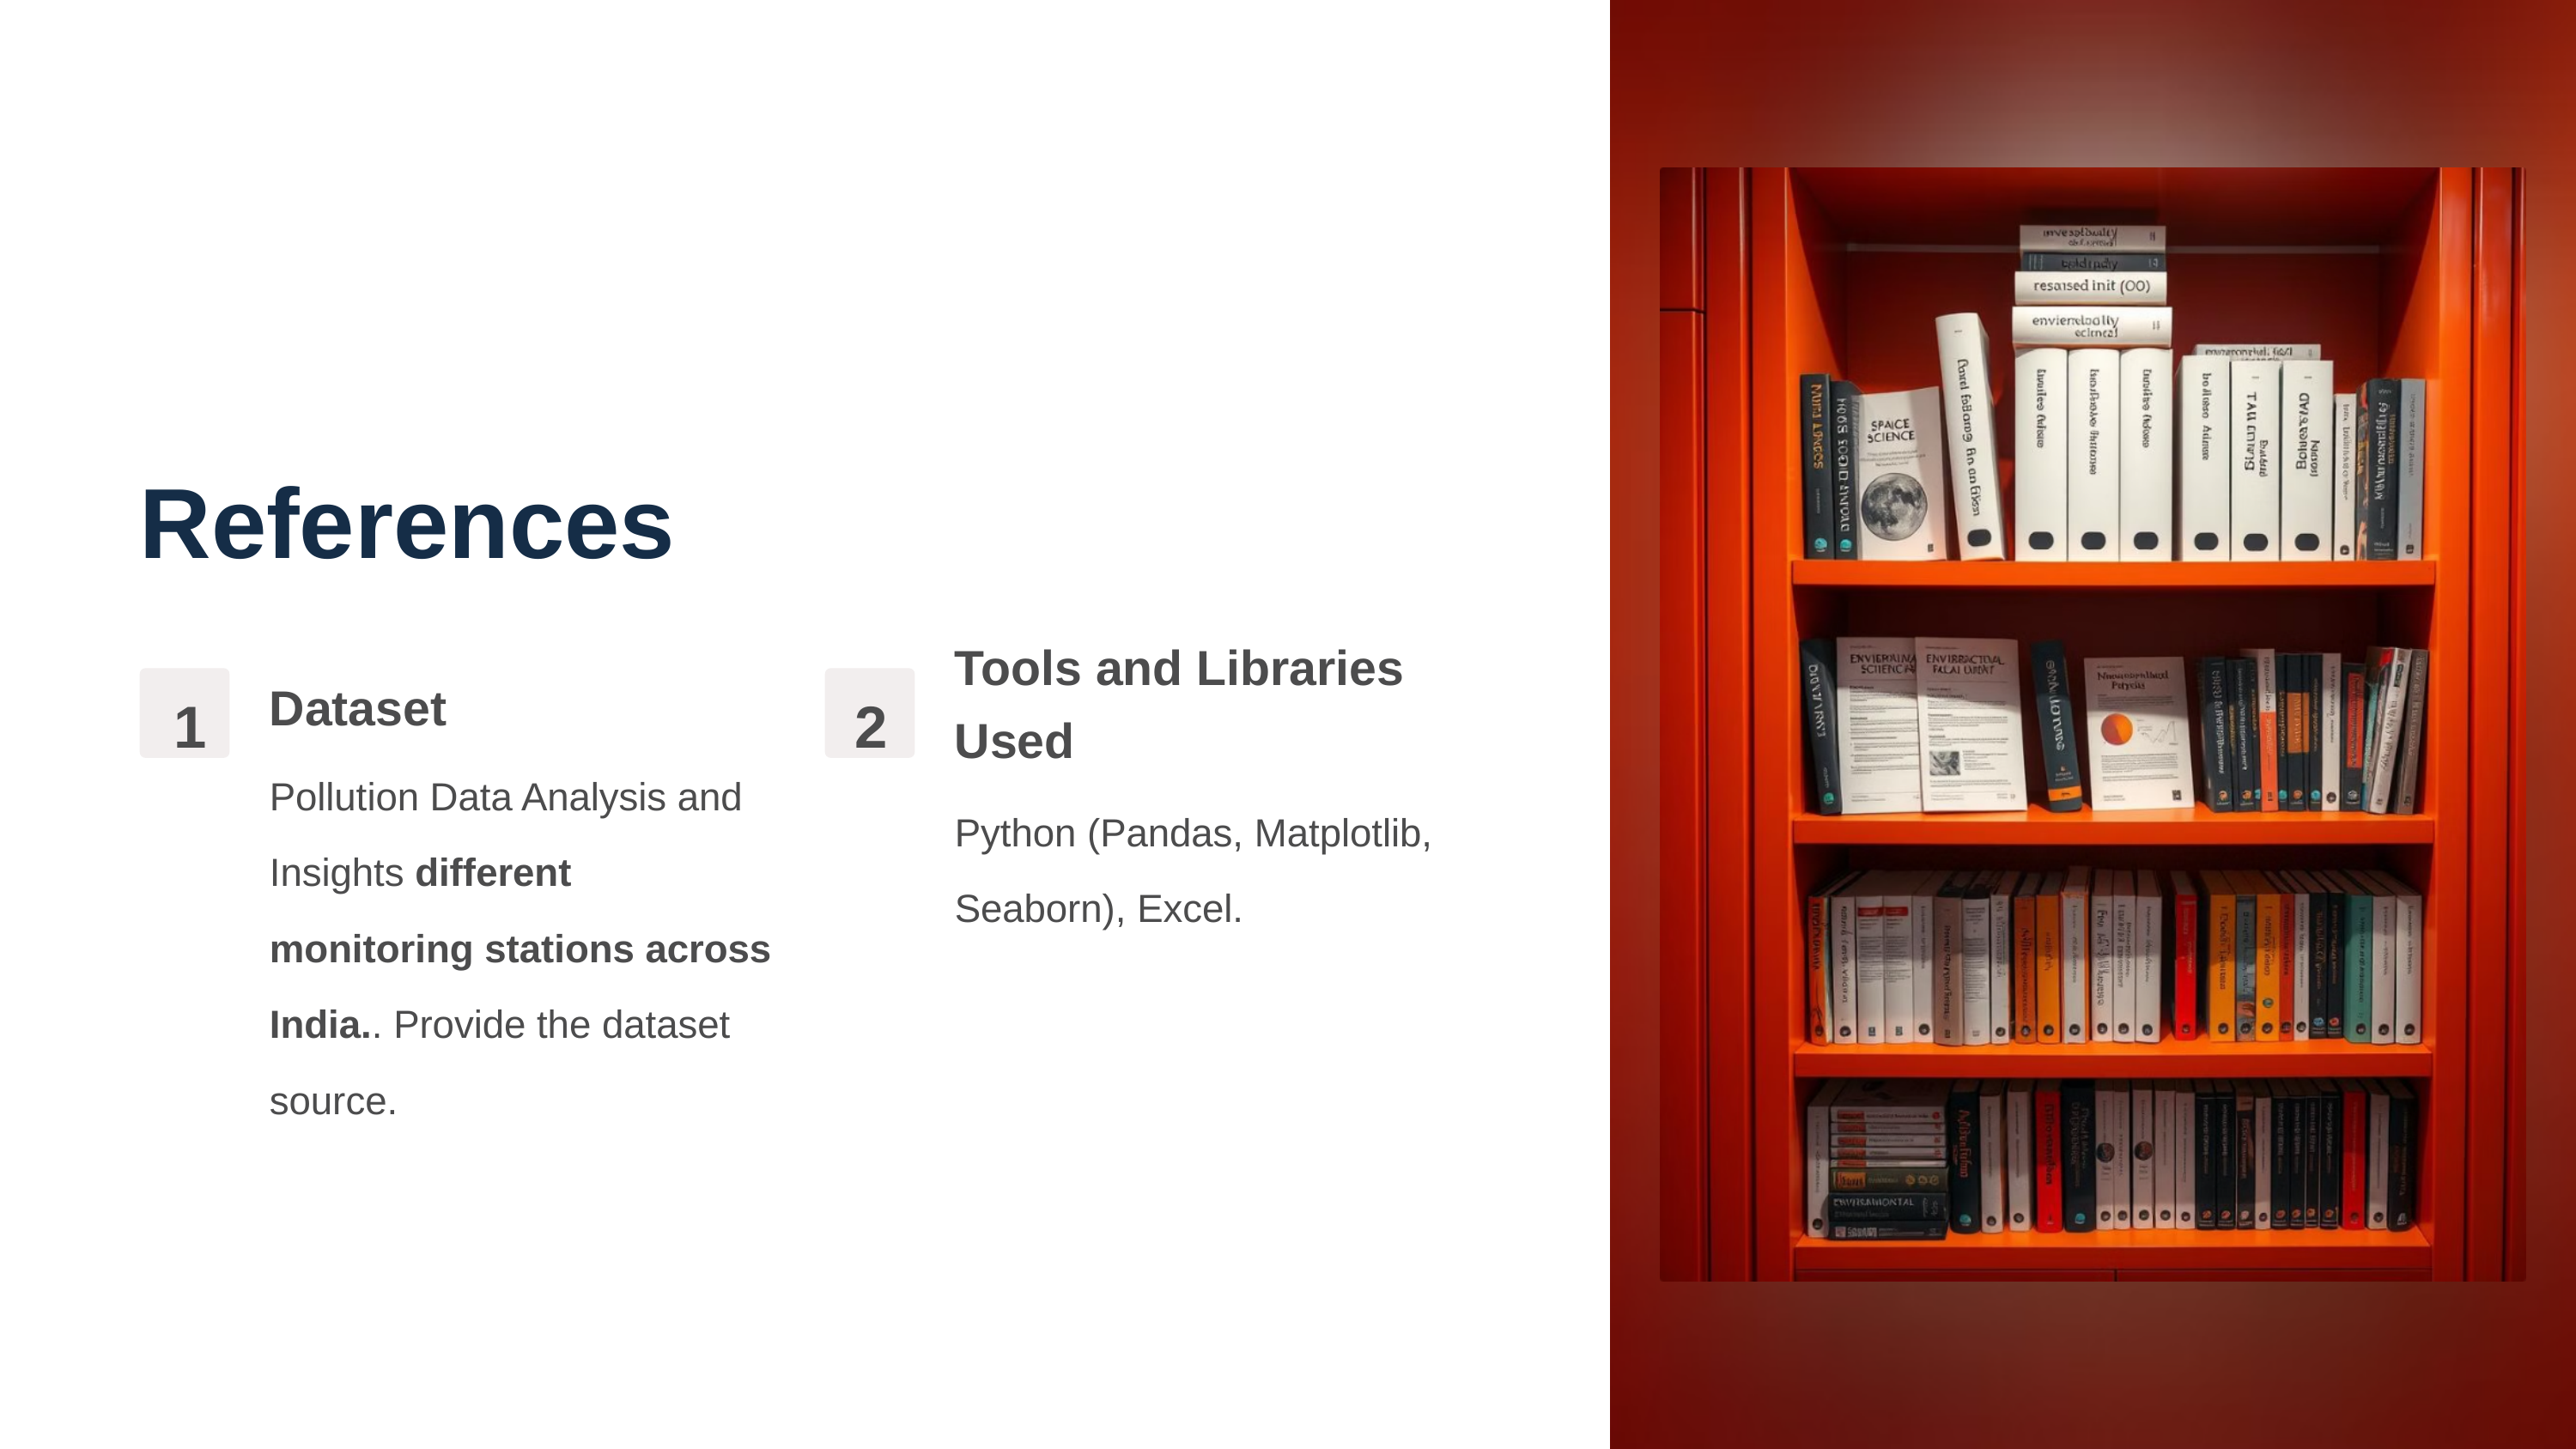

References
Tools and Libraries Used
Dataset

1
2
Pollution Data Analysis and Insights different monitoring stations across India.. Provide the dataset source.
Python (Pandas, Matplotlib, Seaborn), Excel.